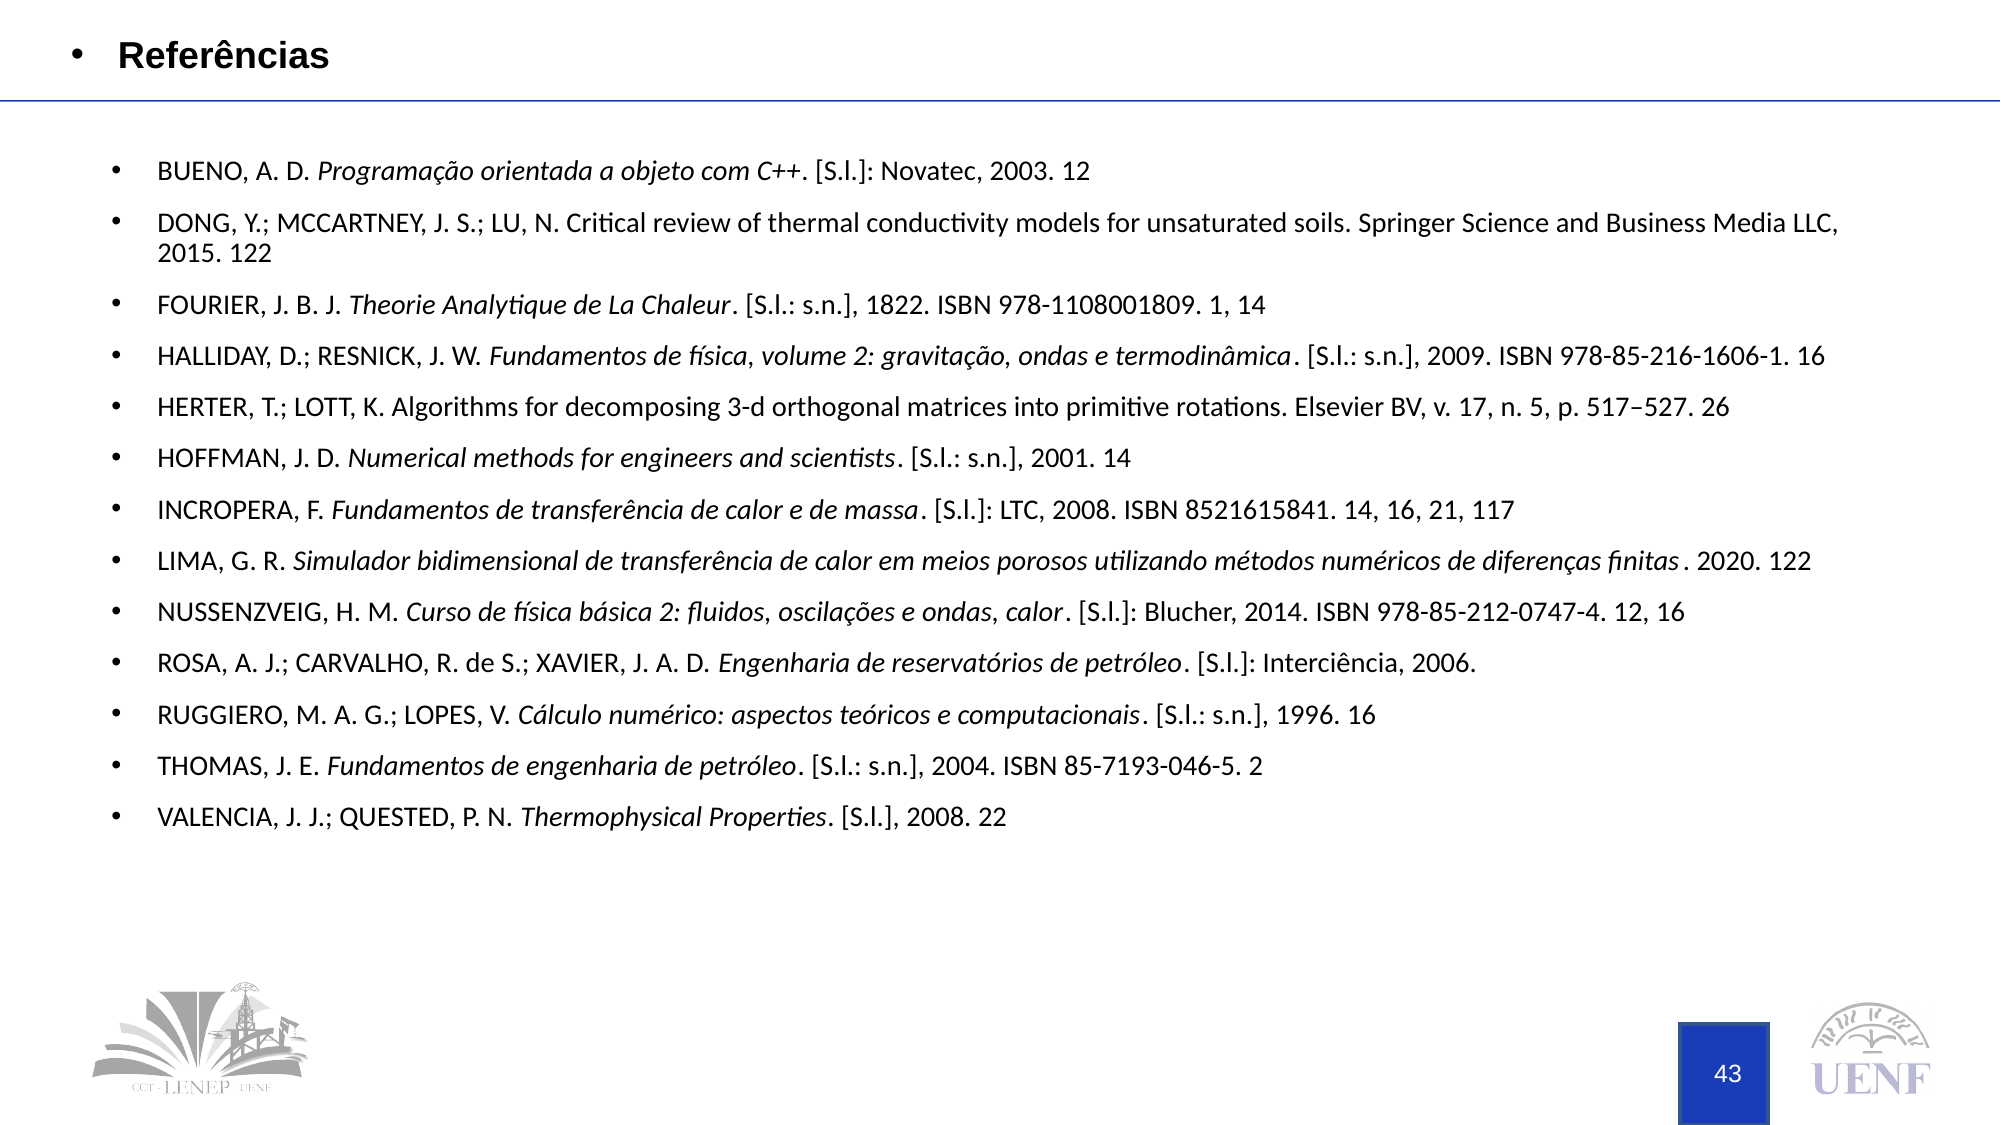

Referências
BUENO, A. D. Programação orientada a objeto com C++. [S.l.]: Novatec, 2003. 12
DONG, Y.; MCCARTNEY, J. S.; LU, N. Critical review of thermal conductivity models for unsaturated soils. Springer Science and Business Media LLC, 2015. 122
FOURIER, J. B. J. Theorie Analytique de La Chaleur. [S.l.: s.n.], 1822. ISBN 978-1108001809. 1, 14
HALLIDAY, D.; RESNICK, J. W. Fundamentos de física, volume 2: gravitação, ondas e termodinâmica. [S.l.: s.n.], 2009. ISBN 978-85-216-1606-1. 16
HERTER, T.; LOTT, K. Algorithms for decomposing 3-d orthogonal matrices into primitive rotations. Elsevier BV, v. 17, n. 5, p. 517–527. 26
HOFFMAN, J. D. Numerical methods for engineers and scientists. [S.l.: s.n.], 2001. 14
INCROPERA, F. Fundamentos de transferência de calor e de massa. [S.l.]: LTC, 2008. ISBN 8521615841. 14, 16, 21, 117
LIMA, G. R. Simulador bidimensional de transferência de calor em meios porosos utilizando métodos numéricos de diferenças finitas. 2020. 122
NUSSENZVEIG, H. M. Curso de física básica 2: fluidos, oscilações e ondas, calor. [S.l.]: Blucher, 2014. ISBN 978-85-212-0747-4. 12, 16
ROSA, A. J.; CARVALHO, R. de S.; XAVIER, J. A. D. Engenharia de reservatórios de petróleo. [S.l.]: Interciência, 2006.
RUGGIERO, M. A. G.; LOPES, V. Cálculo numérico: aspectos teóricos e computacionais. [S.l.: s.n.], 1996. 16
THOMAS, J. E. Fundamentos de engenharia de petróleo. [S.l.: s.n.], 2004. ISBN 85-7193-046-5. 2
VALENCIA, J. J.; QUESTED, P. N. Thermophysical Properties. [S.l.], 2008. 22